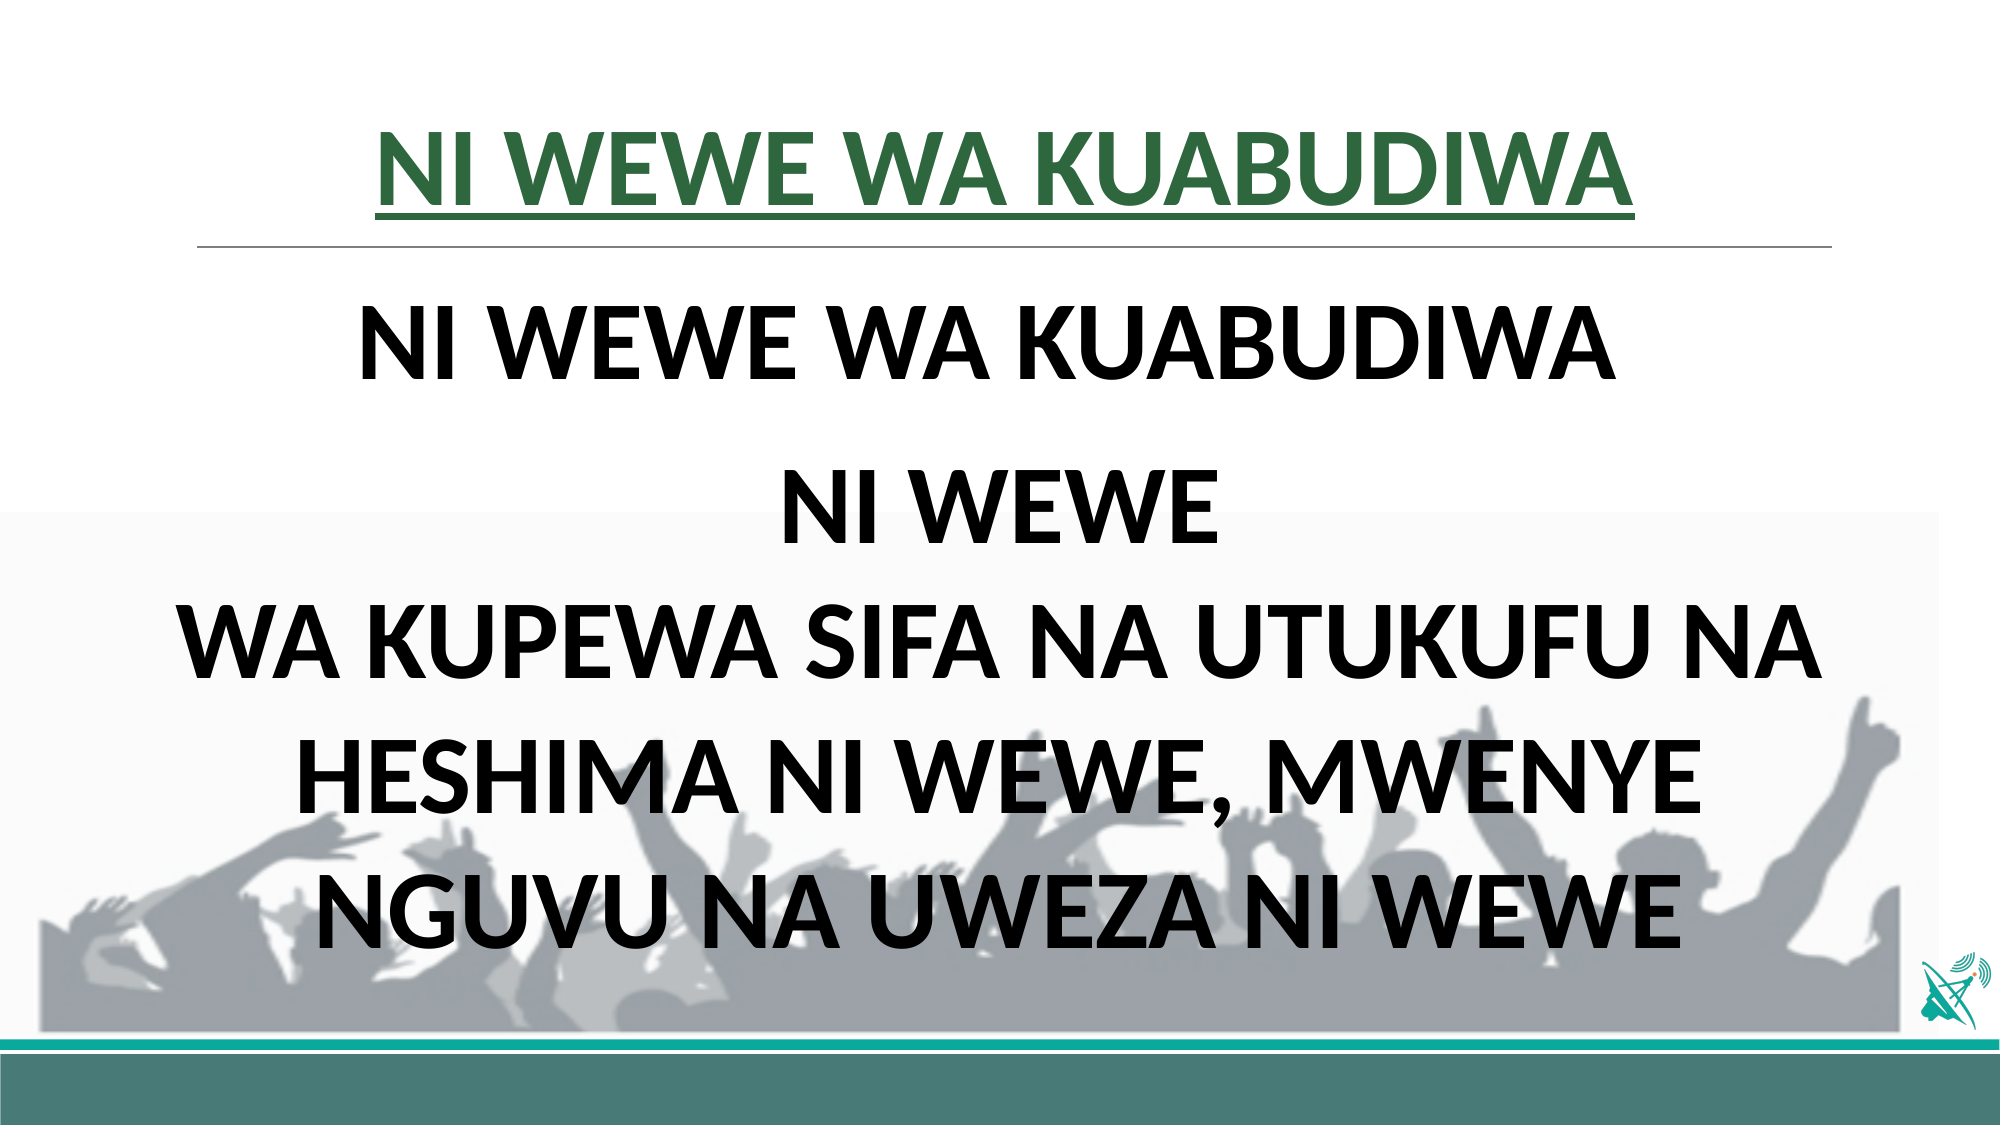

# NI WEWE WA KUABUDIWA
NI WEWE WA KUABUDIWA
NI WEWE
WA KUPEWA SIFA NA UTUKUFU NA HESHIMA NI WEWE, MWENYE NGUVU NA UWEZA NI WEWE